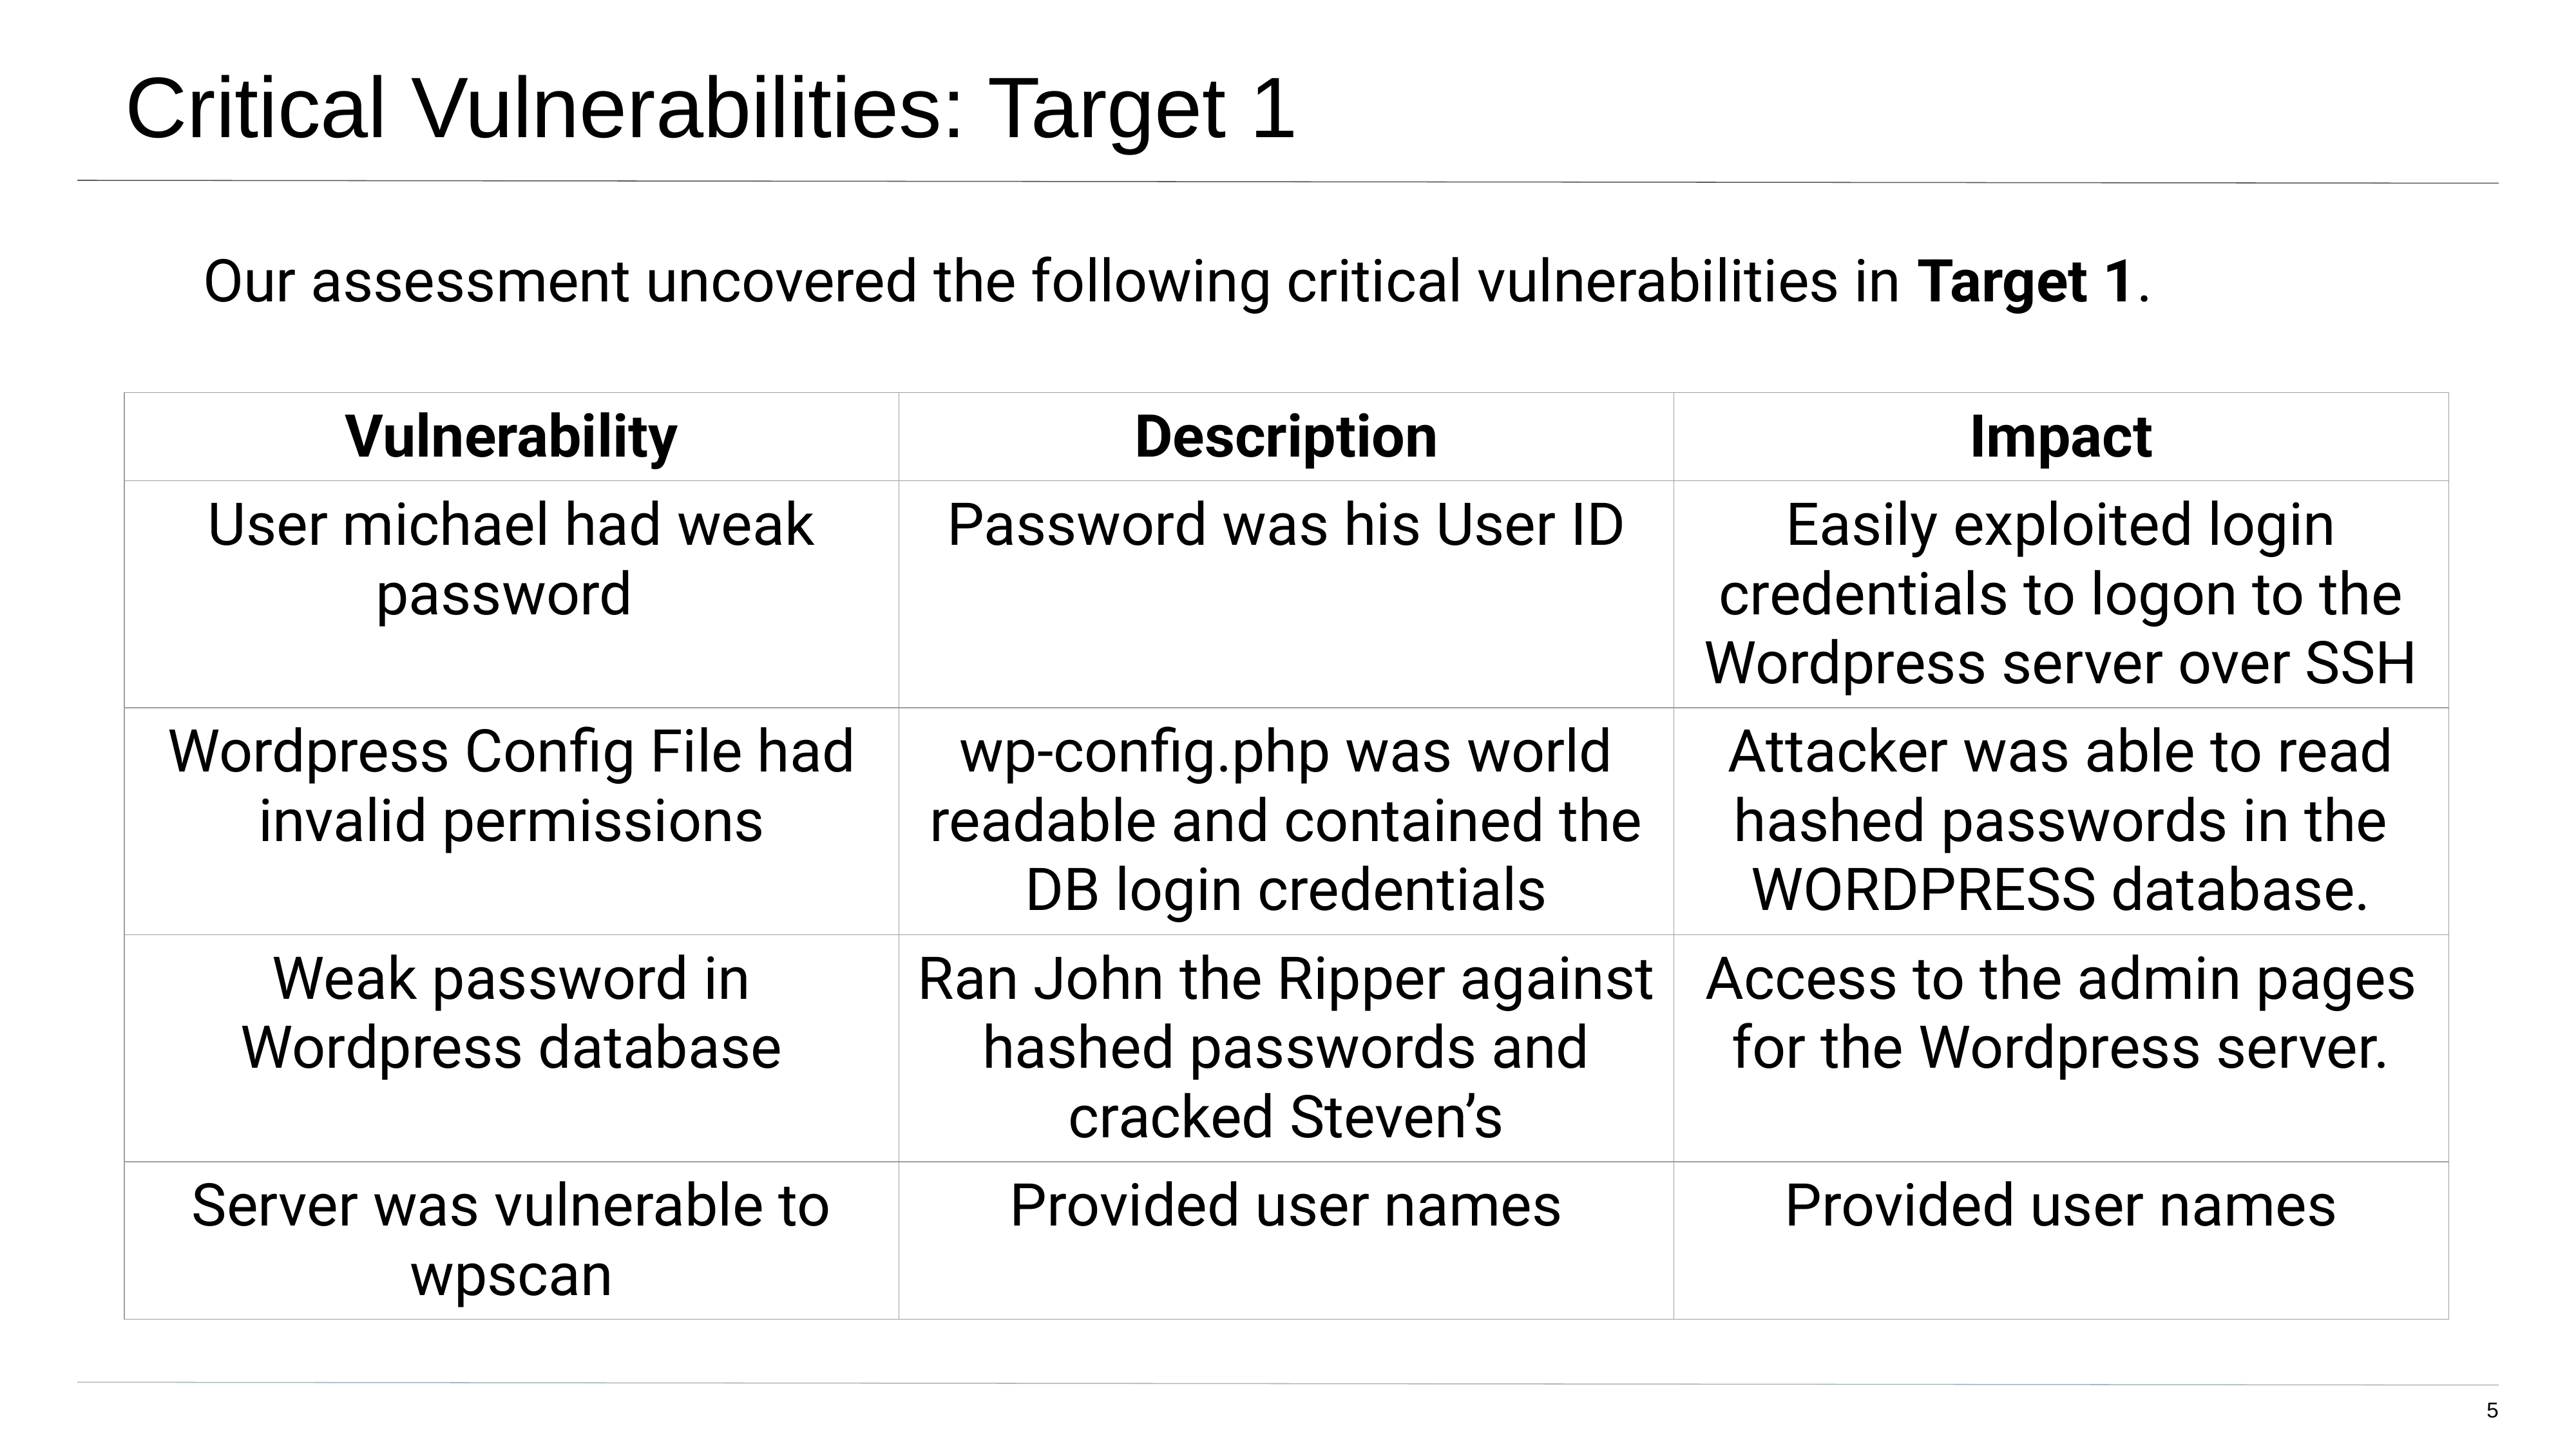

# Critical Vulnerabilities: Target 1
Our assessment uncovered the following critical vulnerabilities in Target 1.

| Vulnerability | Description | Impact |
| --- | --- | --- |
| User michael had weak password | Password was his User ID | Easily exploited login credentials to logon to the Wordpress server over SSH |
| Wordpress Config File had invalid permissions | wp-config.php was world readable and contained the DB login credentials | Attacker was able to read hashed passwords in the WORDPRESS database. |
| Weak password in Wordpress database | Ran John the Ripper against hashed passwords and cracked Steven’s | Access to the admin pages for the Wordpress server. |
| Server was vulnerable to wpscan | Provided user names | Provided user names |
5